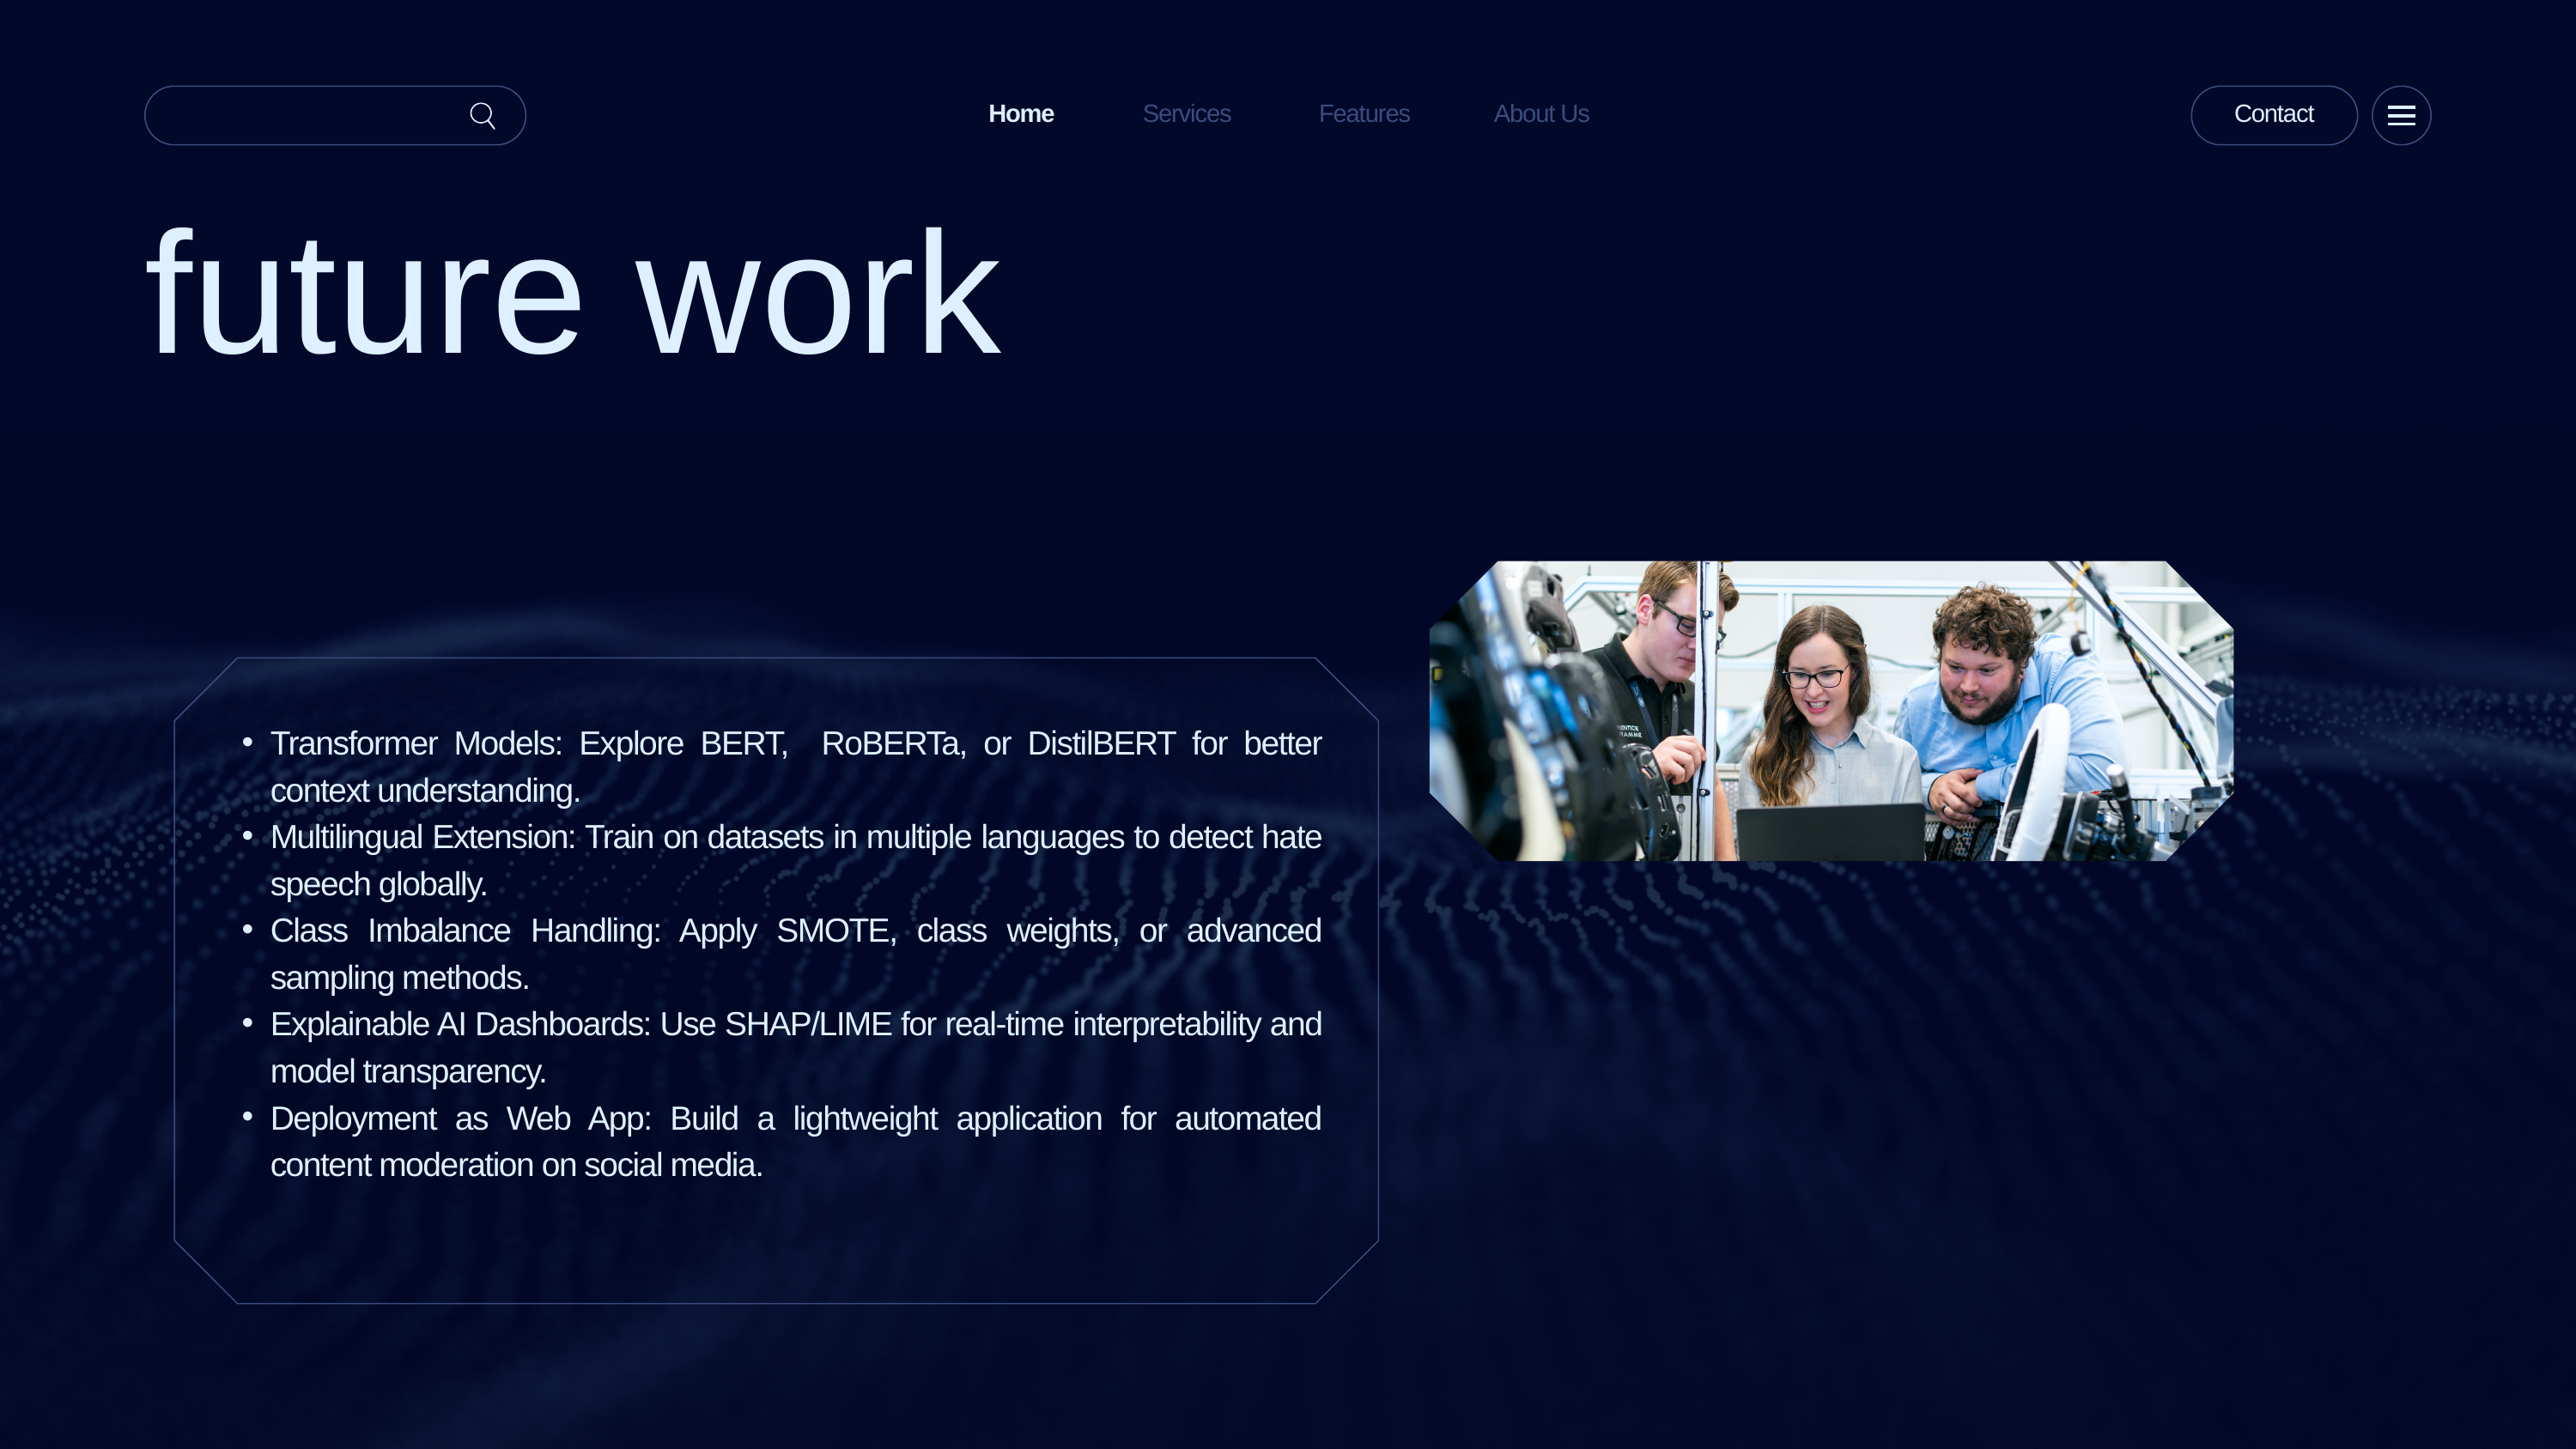

Home
Services
Features
About Us
Contact

future work

Transformer Models: Explore BERT,  RoBERTa, or DistilBERT for better context understanding.
Multilingual Extension: Train on datasets in multiple languages to detect hate speech globally.
Class Imbalance Handling: Apply SMOTE, class weights, or advanced sampling methods.
Explainable AI Dashboards: Use SHAP/LIME for real-time interpretability and model transparency.
Deployment as Web App: Build a lightweight application for automated content moderation on social media.